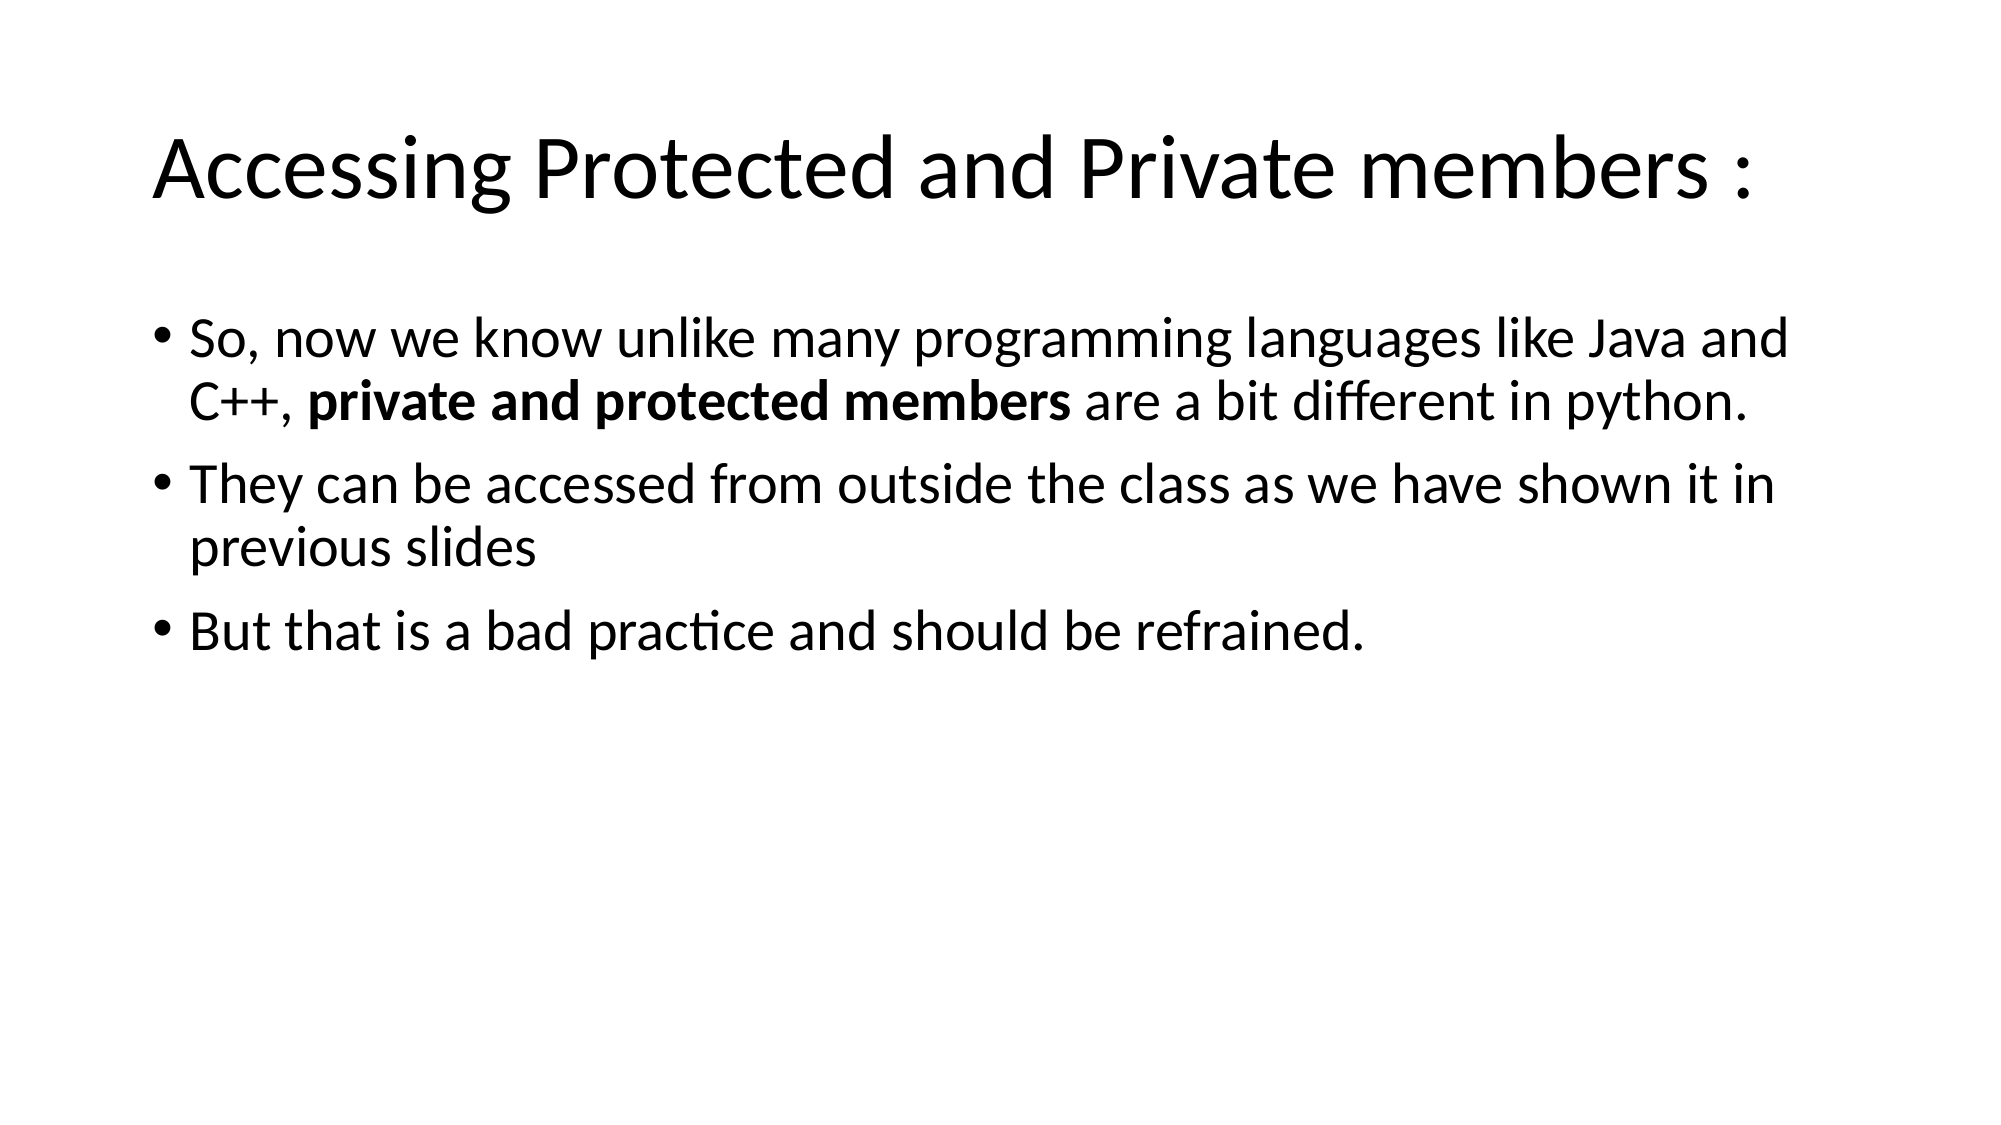

# Accessing Protected and Private members :
So, now we know unlike many programming languages like Java and C++, private and protected members are a bit different in python.
They can be accessed from outside the class as we have shown it in previous slides
But that is a bad practice and should be refrained.